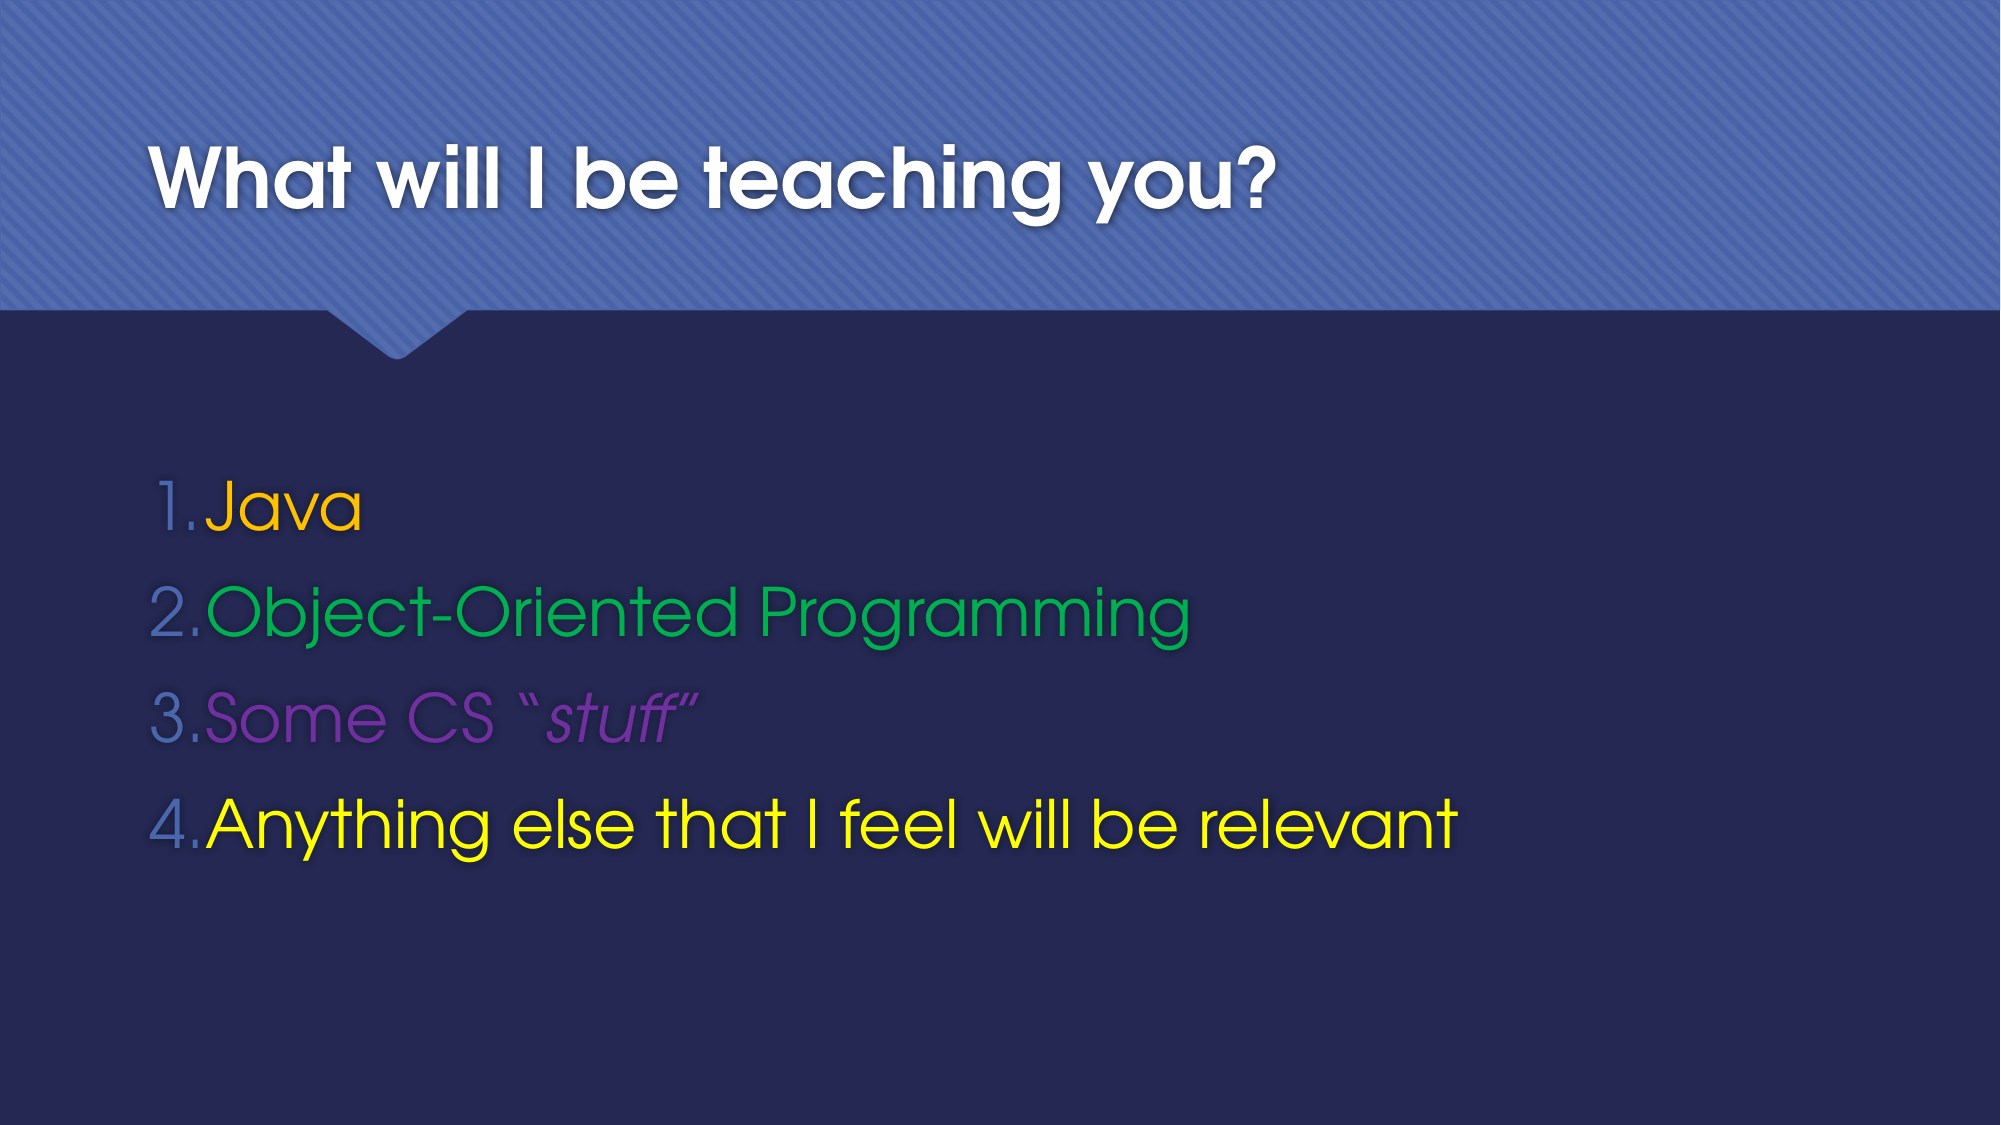

# What will I be teaching you?
Java
Object-Oriented Programming
Some CS “stuff”
Anything else that I feel will be relevant